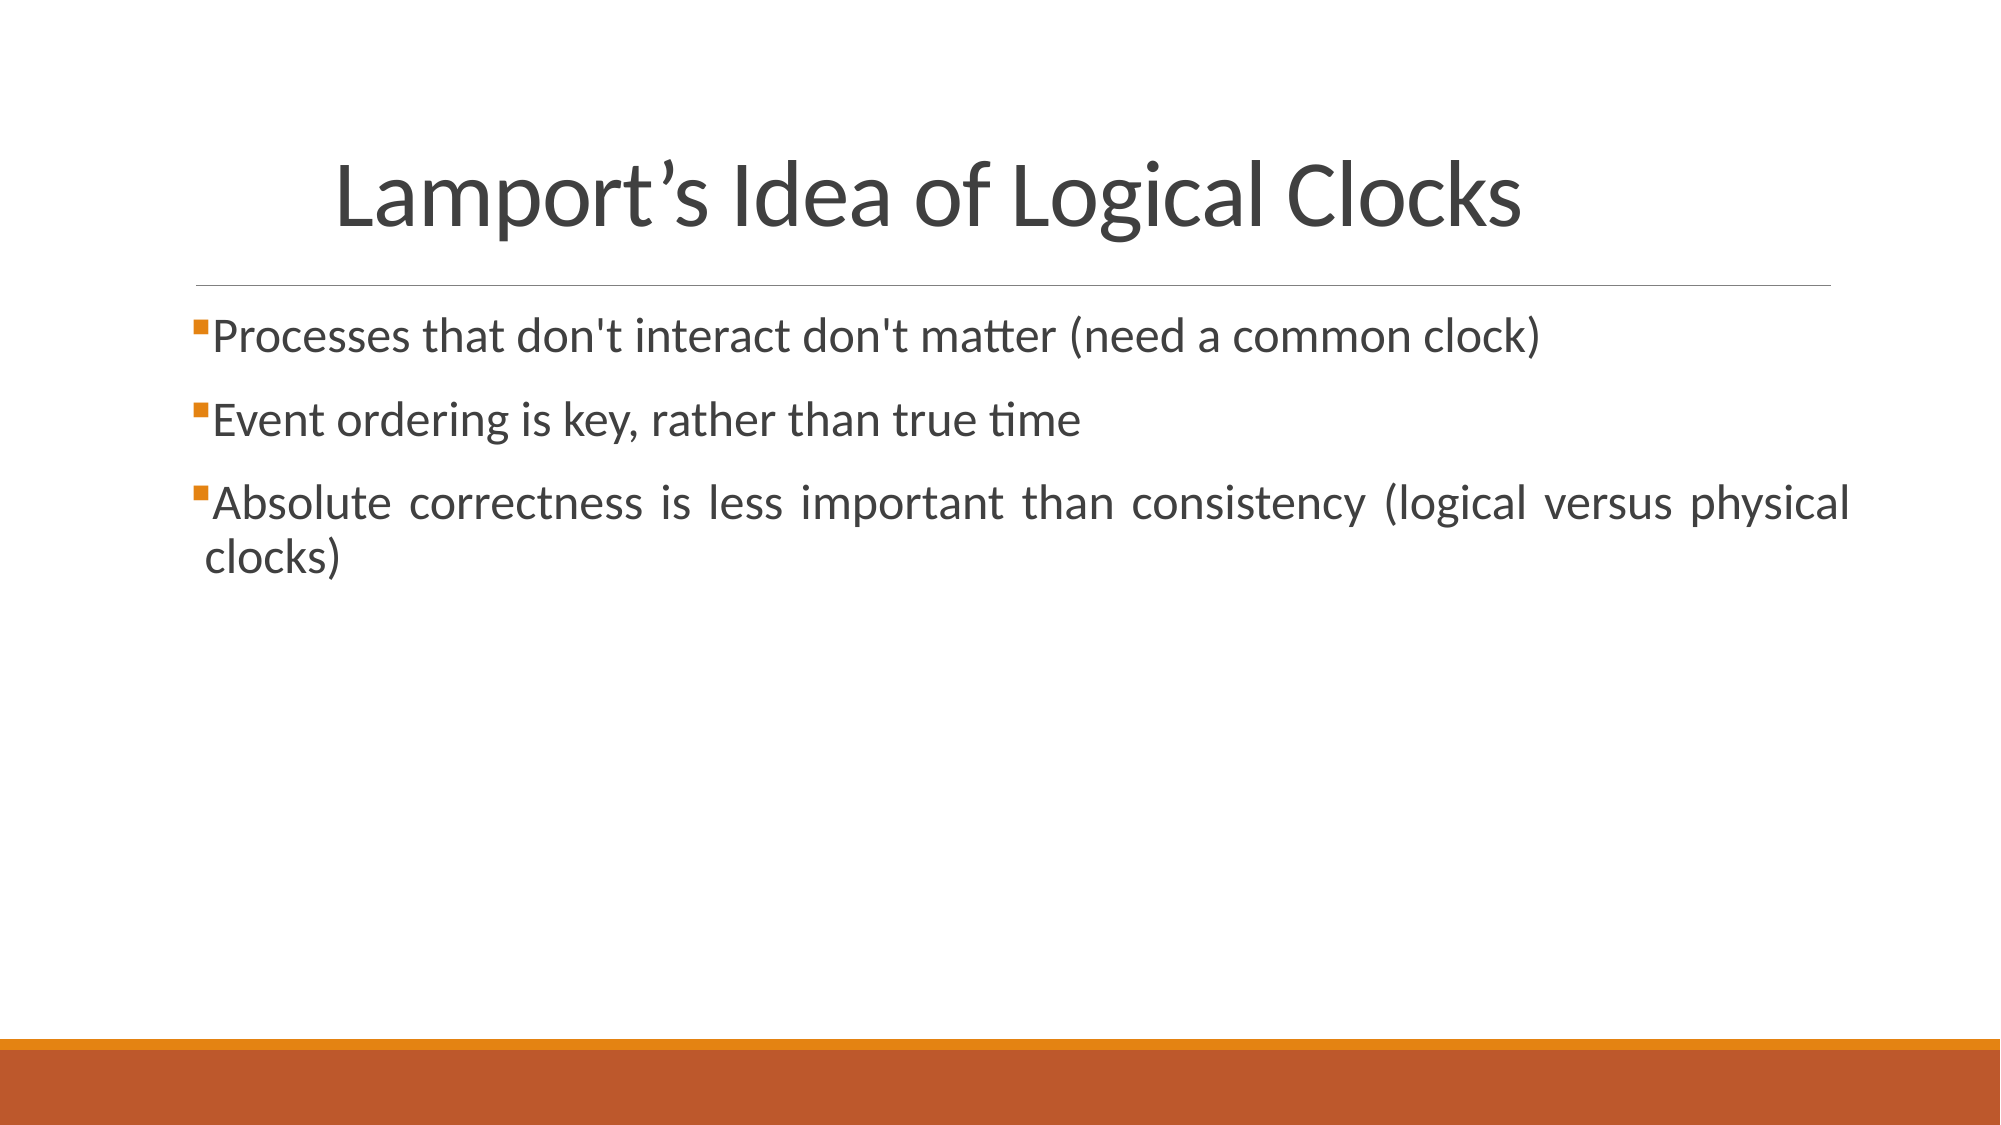

# Lamport’s Idea of Logical Clocks
Processes that don't interact don't matter (need a common clock)
Event ordering is key, rather than true time
Absolute correctness is less important than consistency (logical versus physical clocks)